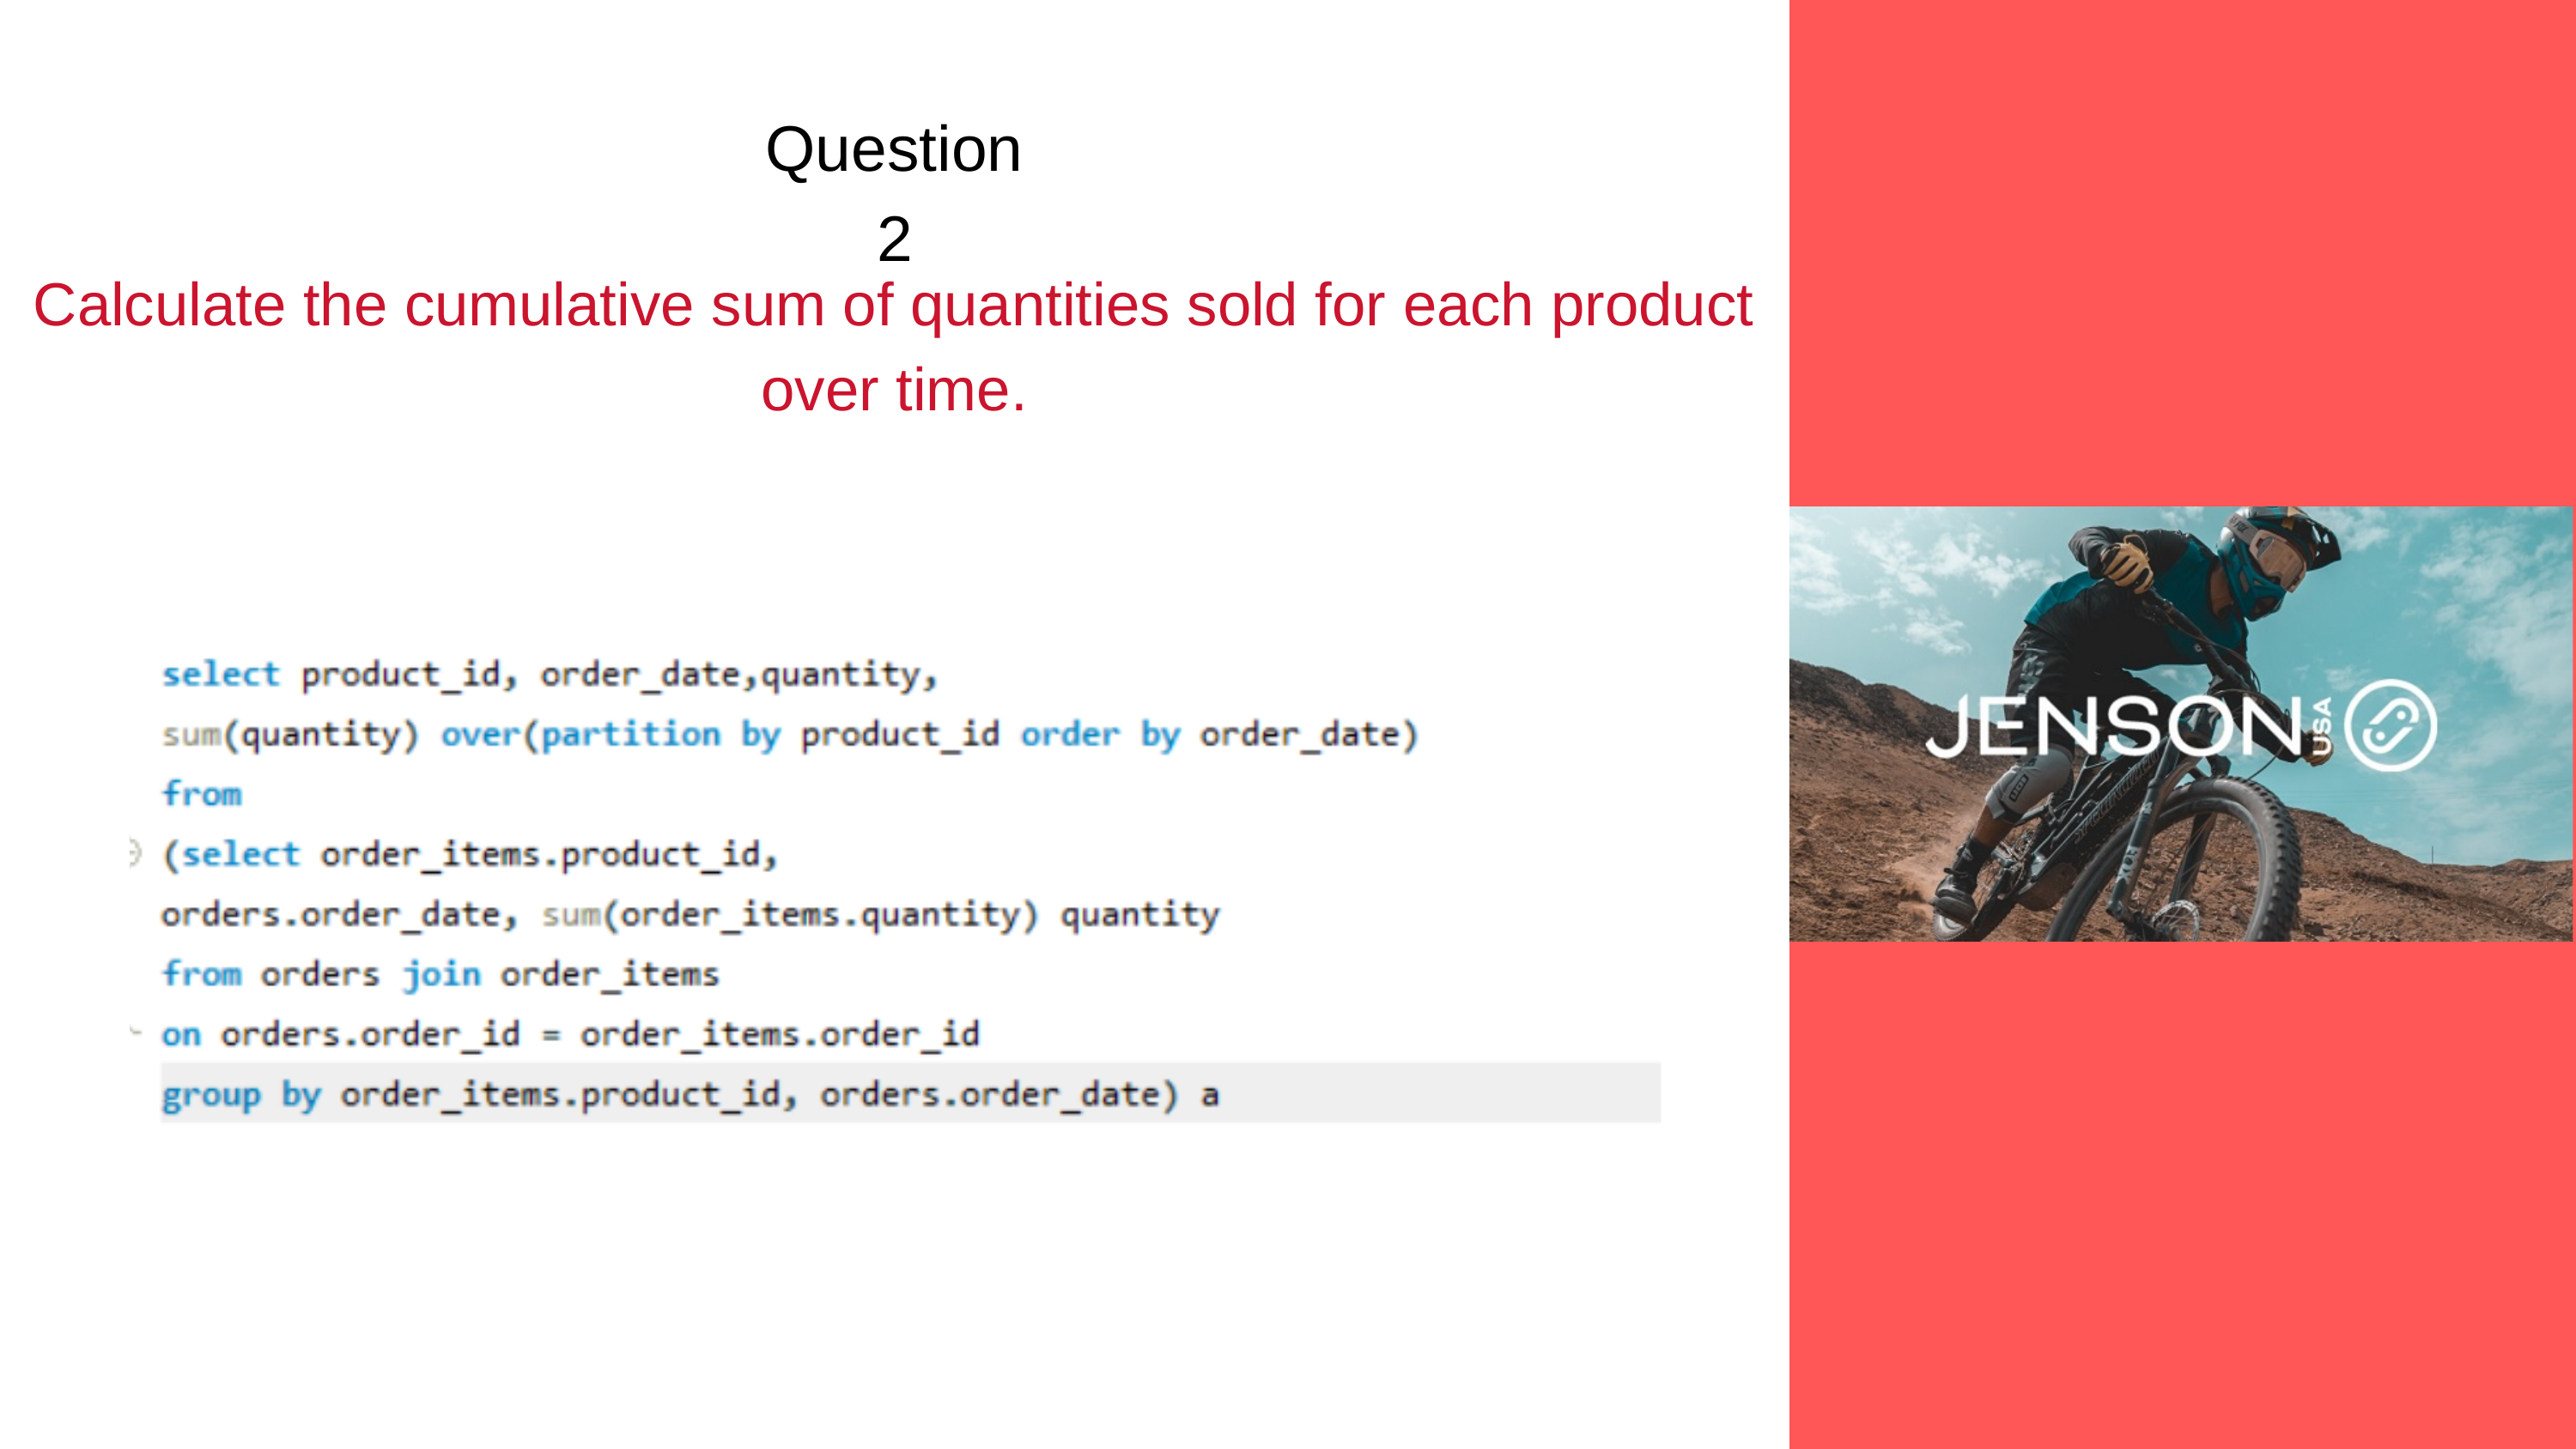

Question 2

Calculate the cumulative sum of quantities sold for each product over time.